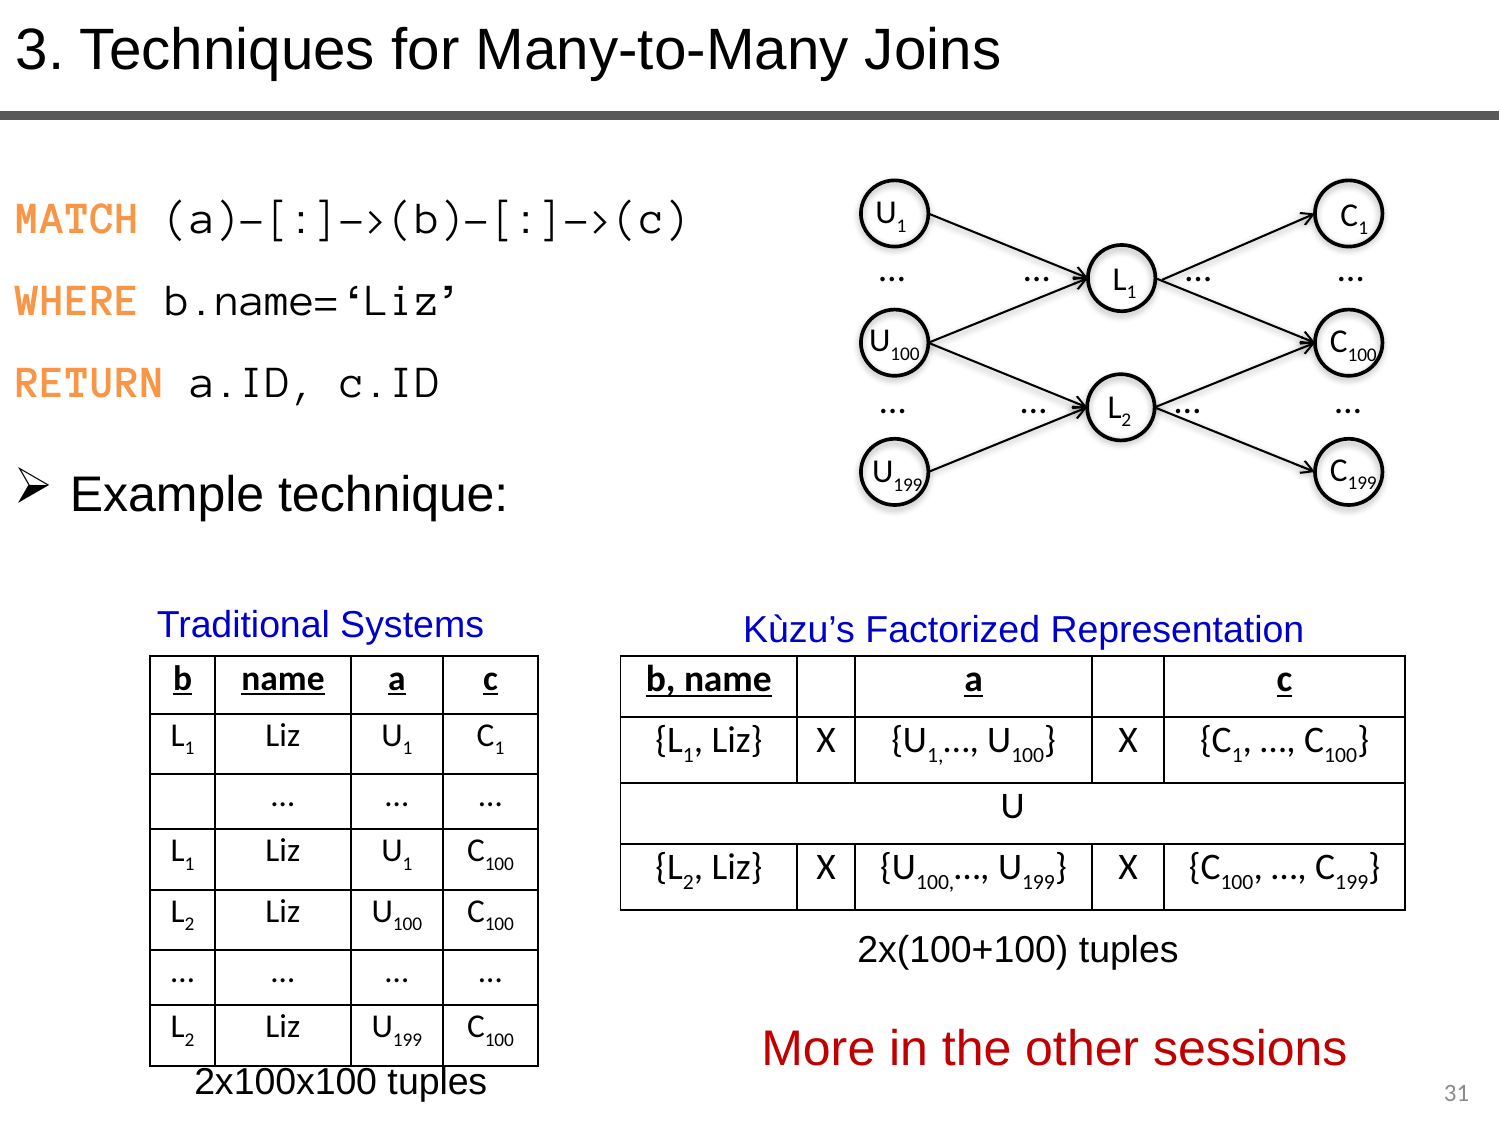

3. Techniques for Many-to-Many Joins
MATCH (a)-[:]->(b)-[:]->(c)
WHERE b.name=‘Liz’
RETURN a.ID, c.ID

U1
C1
…
…
…
…

L1

U100
C100
…
…
…
…

L2

C199
U199
Example technique:
Traditional Systems
Kùzu’s Factorized Representation
| b | name | a | c |
| --- | --- | --- | --- |
| L1 | Liz | U1 | C1 |
|  | … | … | … |
| L1 | Liz | U1 | C100 |
| L2 | Liz | U100 | C100 |
| … | … | … | … |
| L2 | Liz | U199 | C100 |
| b, name |  | a |  | c |
| --- | --- | --- | --- | --- |
| {L1, Liz} | X | {U1,…, U100} | X | {C1, …, C100} |
| U |  |  |  |  |
| {L2, Liz} | X | {U100,…, U199} | X | {C100, …, C199} |
2x(100+100) tuples
More in the other sessions
2x100x100 tuples
31